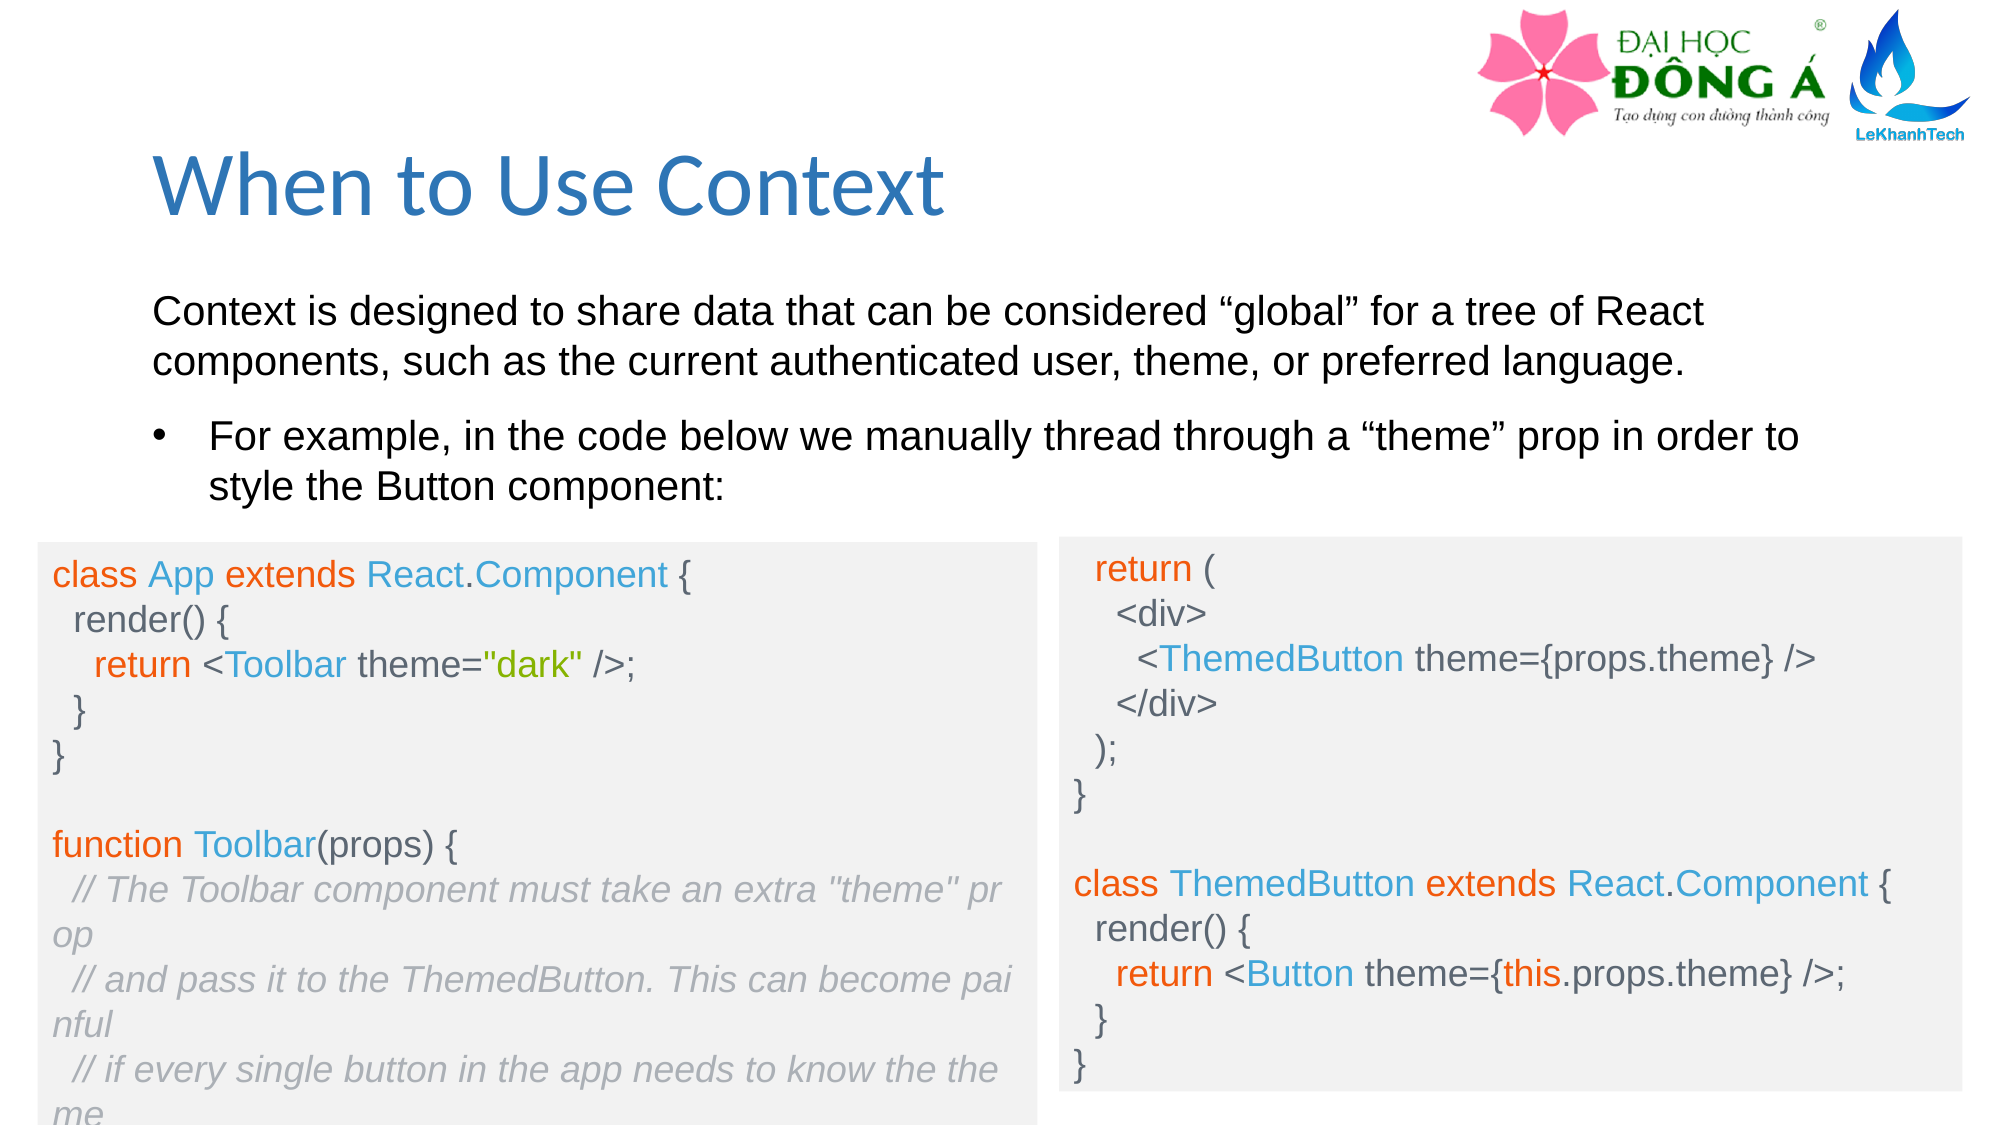

# When to Use Context
Context is designed to share data that can be considered “global” for a tree of React components, such as the current authenticated user, theme, or preferred language.
For example, in the code below we manually thread through a “theme” prop in order to style the Button component:
  return (
    <div>
      <ThemedButton theme={props.theme} />
    </div>
  );
}
class ThemedButton extends React.Component {
  render() {
    return <Button theme={this.props.theme} />;
  }
}
class App extends React.Component {
  render() {
    return <Toolbar theme="dark" />;
  }
}
function Toolbar(props) {
  // The Toolbar component must take an extra "theme" prop
  // and pass it to the ThemedButton. This can become painful
  // if every single button in the app needs to know the theme
  // because it would have to be passed through all components.
14